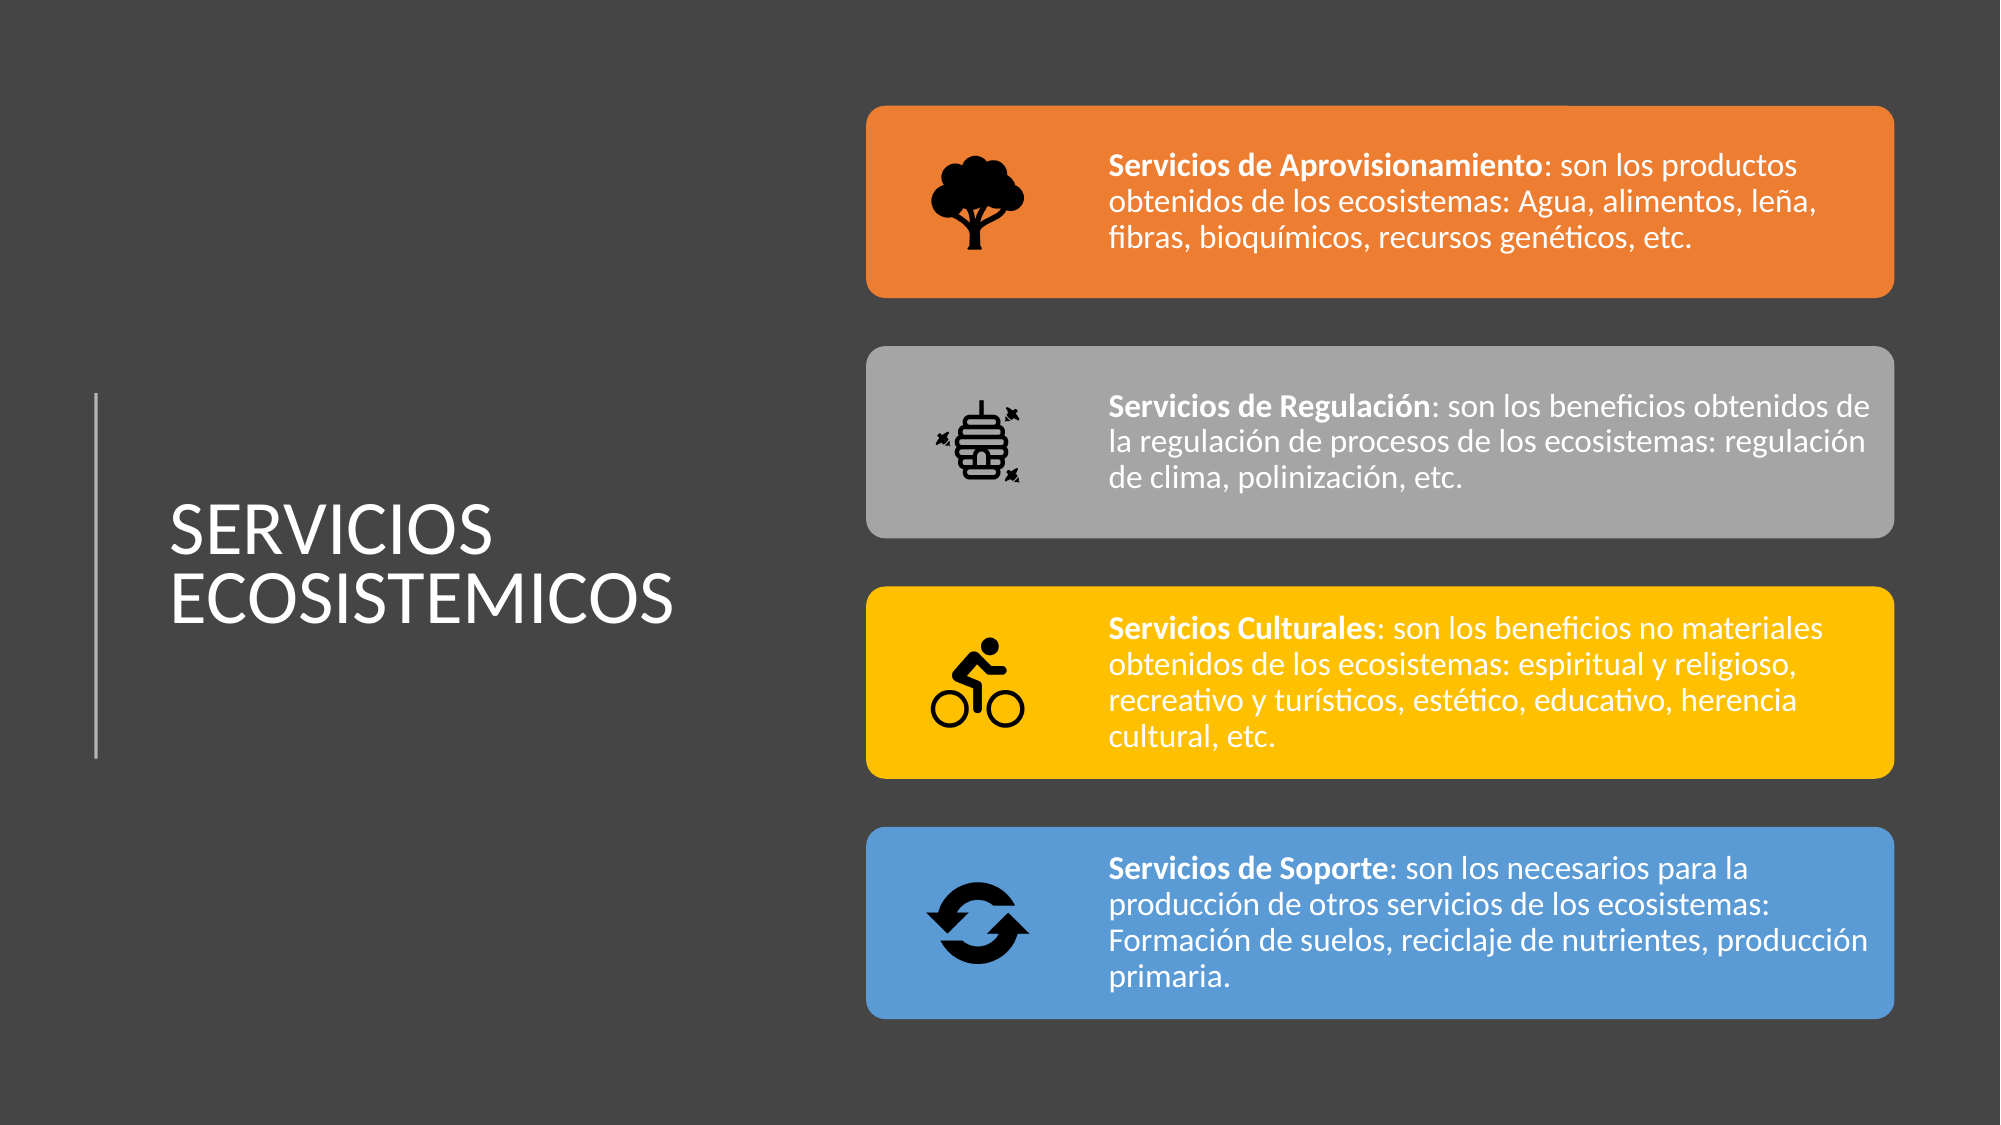

Servicios de Aprovisionamiento: son los productos obtenidos de los ecosistemas: Agua, alimentos, leña, fibras, bioquímicos, recursos genéticos, etc.
Servicios de Regulación: son los beneficios obtenidos de la regulación de procesos de los ecosistemas: regulación de clima, polinización, etc.
Servicios Culturales: son los beneficios no materiales obtenidos de los ecosistemas: espiritual y religioso, recreativo y turísticos, estético, educativo, herencia cultural, etc.
Servicios de Soporte: son los necesarios para la producción de otros servicios de los ecosistemas: Formación de suelos, reciclaje de nutrientes, producción primaria.
SERVICIOS ECOSISTEMICOS